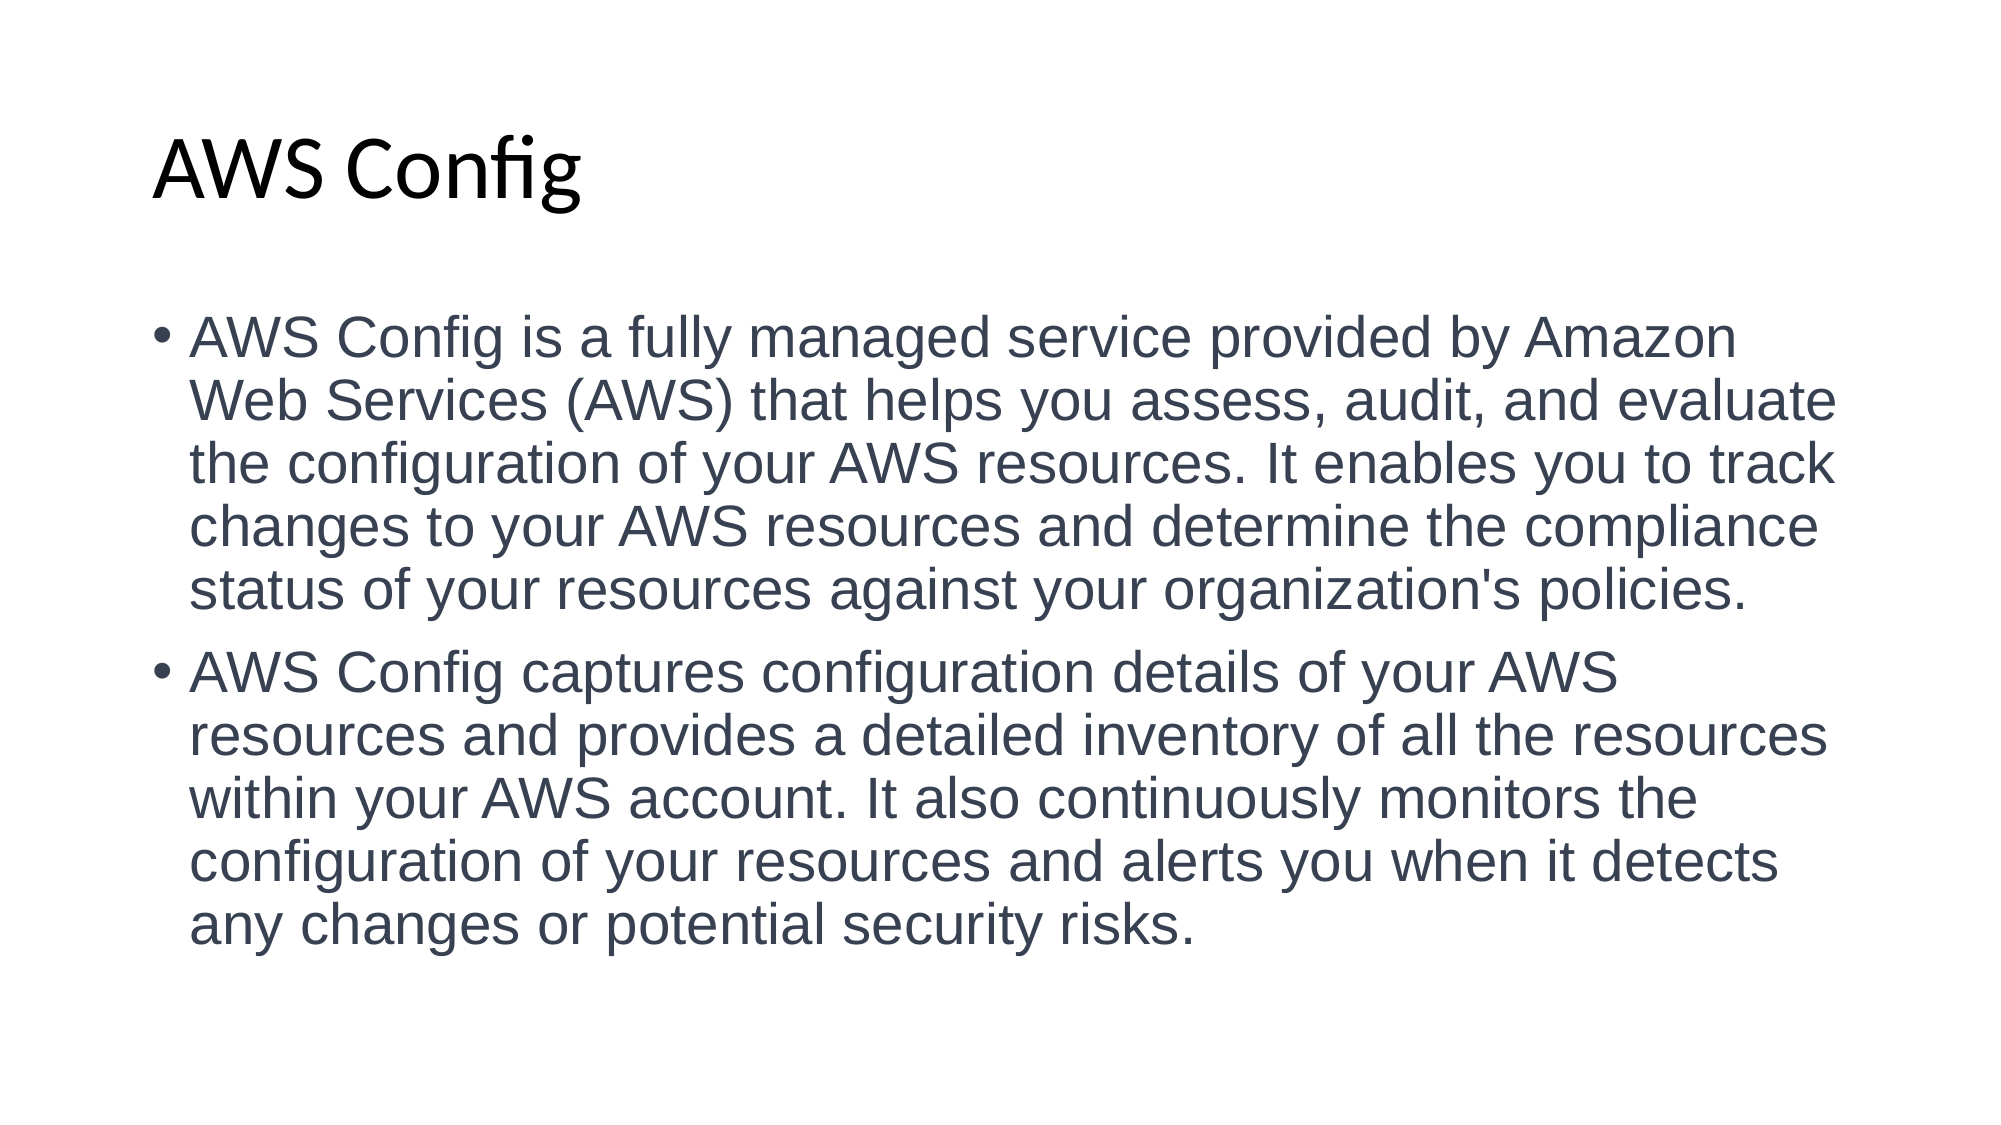

# AWS Config
AWS Config is a fully managed service provided by Amazon Web Services (AWS) that helps you assess, audit, and evaluate the configuration of your AWS resources. It enables you to track changes to your AWS resources and determine the compliance status of your resources against your organization's policies.
AWS Config captures configuration details of your AWS resources and provides a detailed inventory of all the resources within your AWS account. It also continuously monitors the configuration of your resources and alerts you when it detects any changes or potential security risks.